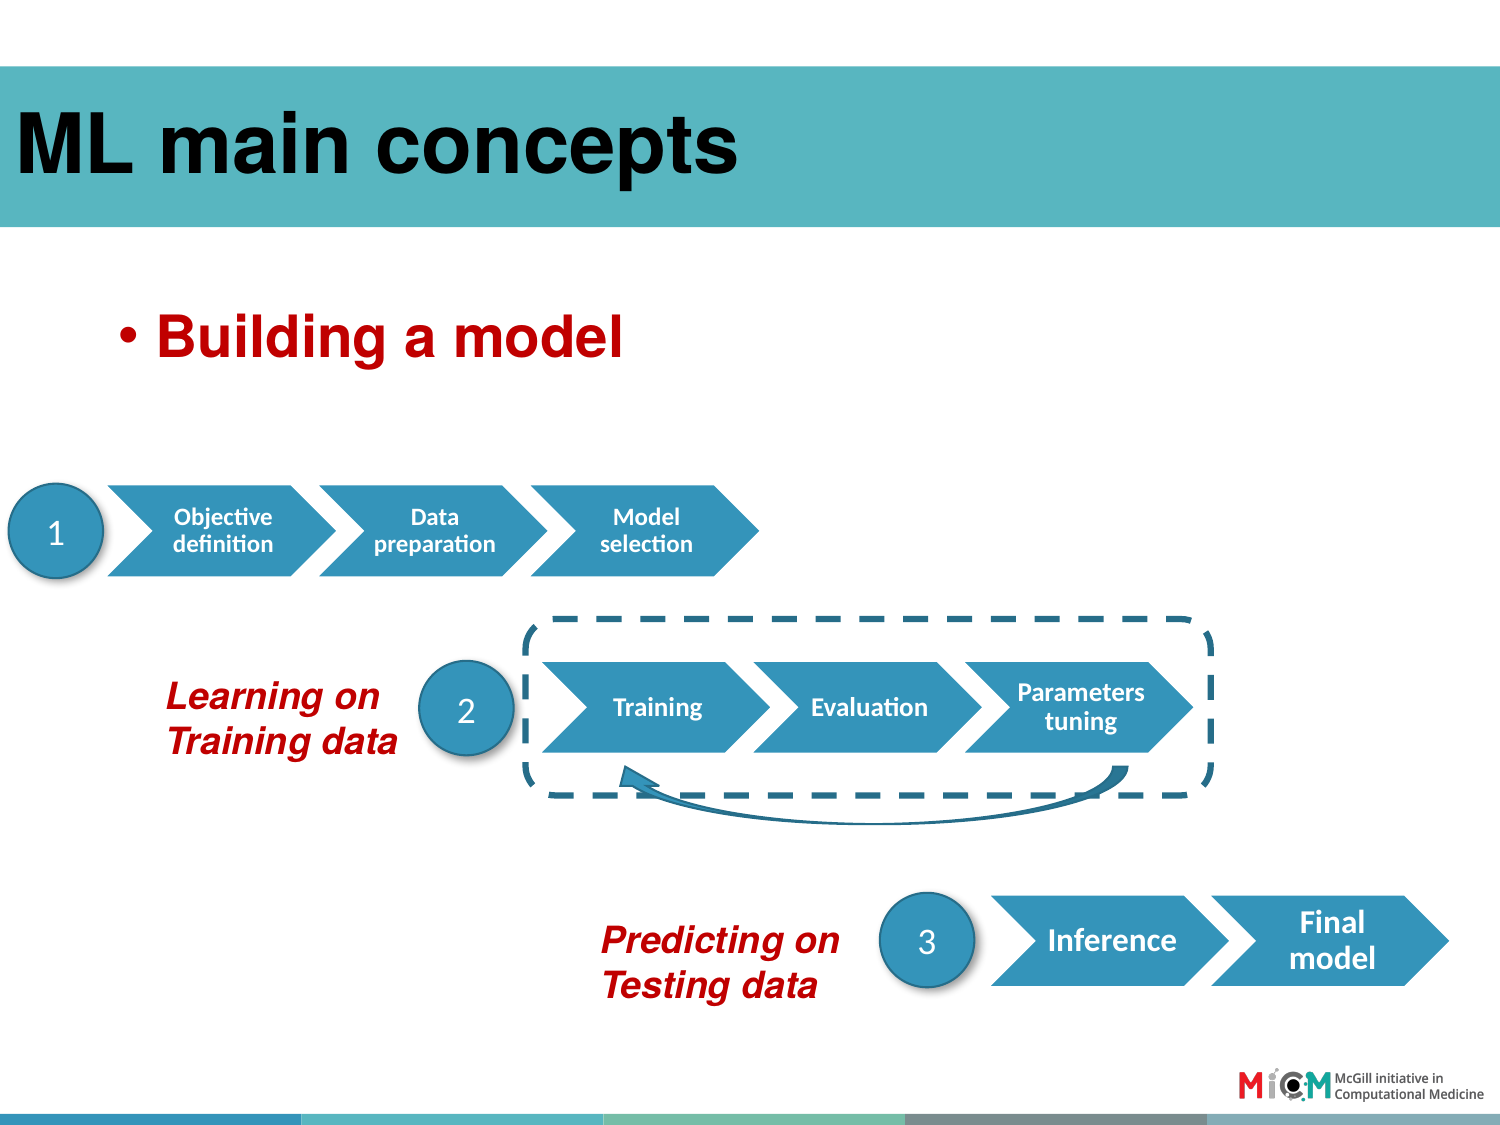

#
ML main concepts
Building a model

Objective definition
Data preparation
Model selection
1

Training
Evaluation
Parameters tuning
2
Learning on
Training data

3
Inference
Final model
Predicting on
Testing data